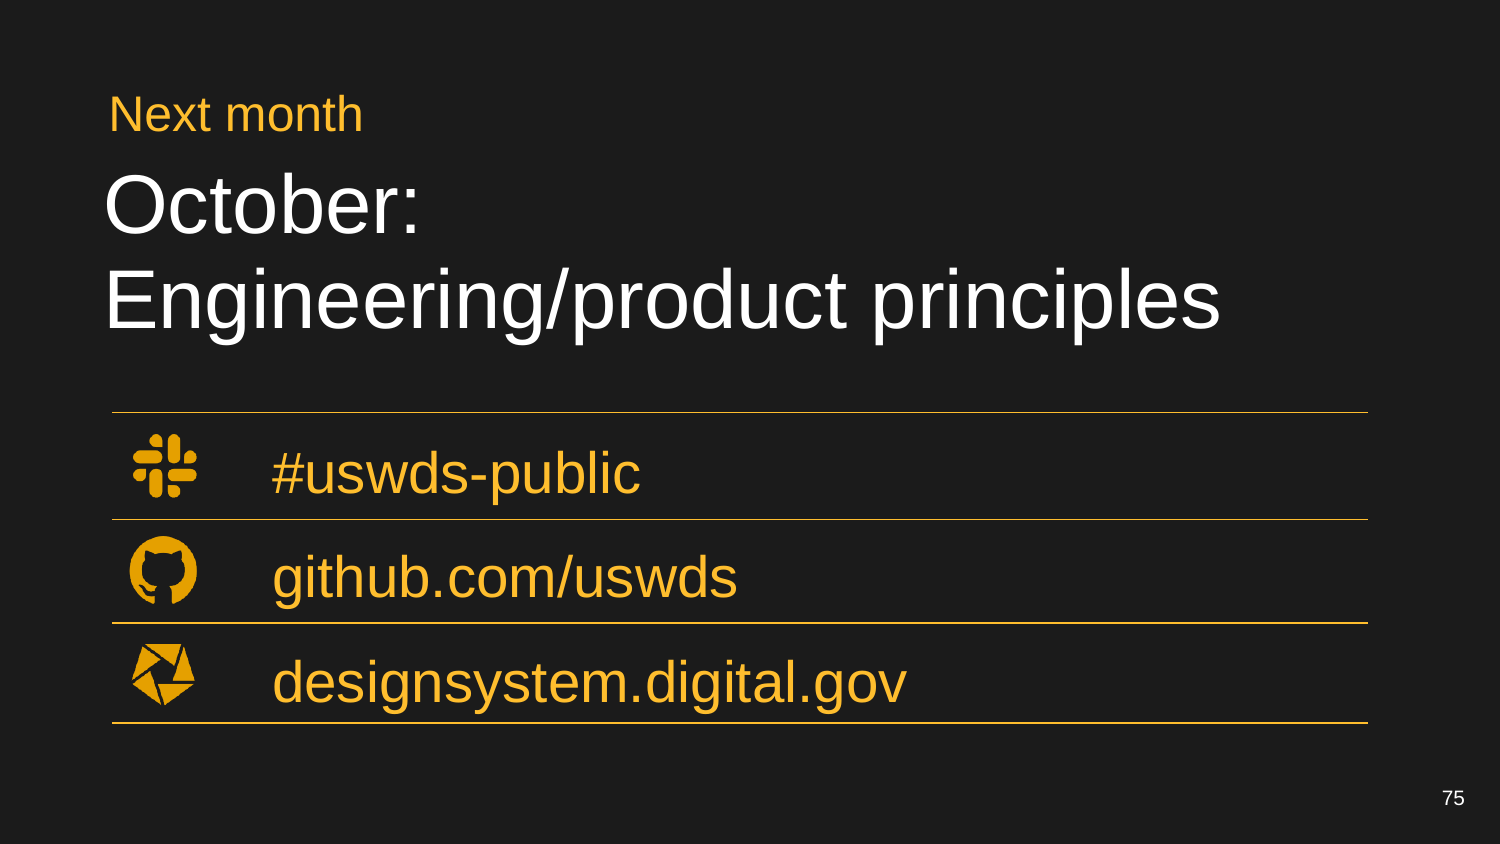

# Next month
October:
Engineering/product principles
#uswds-public
github.com/uswds
designsystem.digital.gov
75